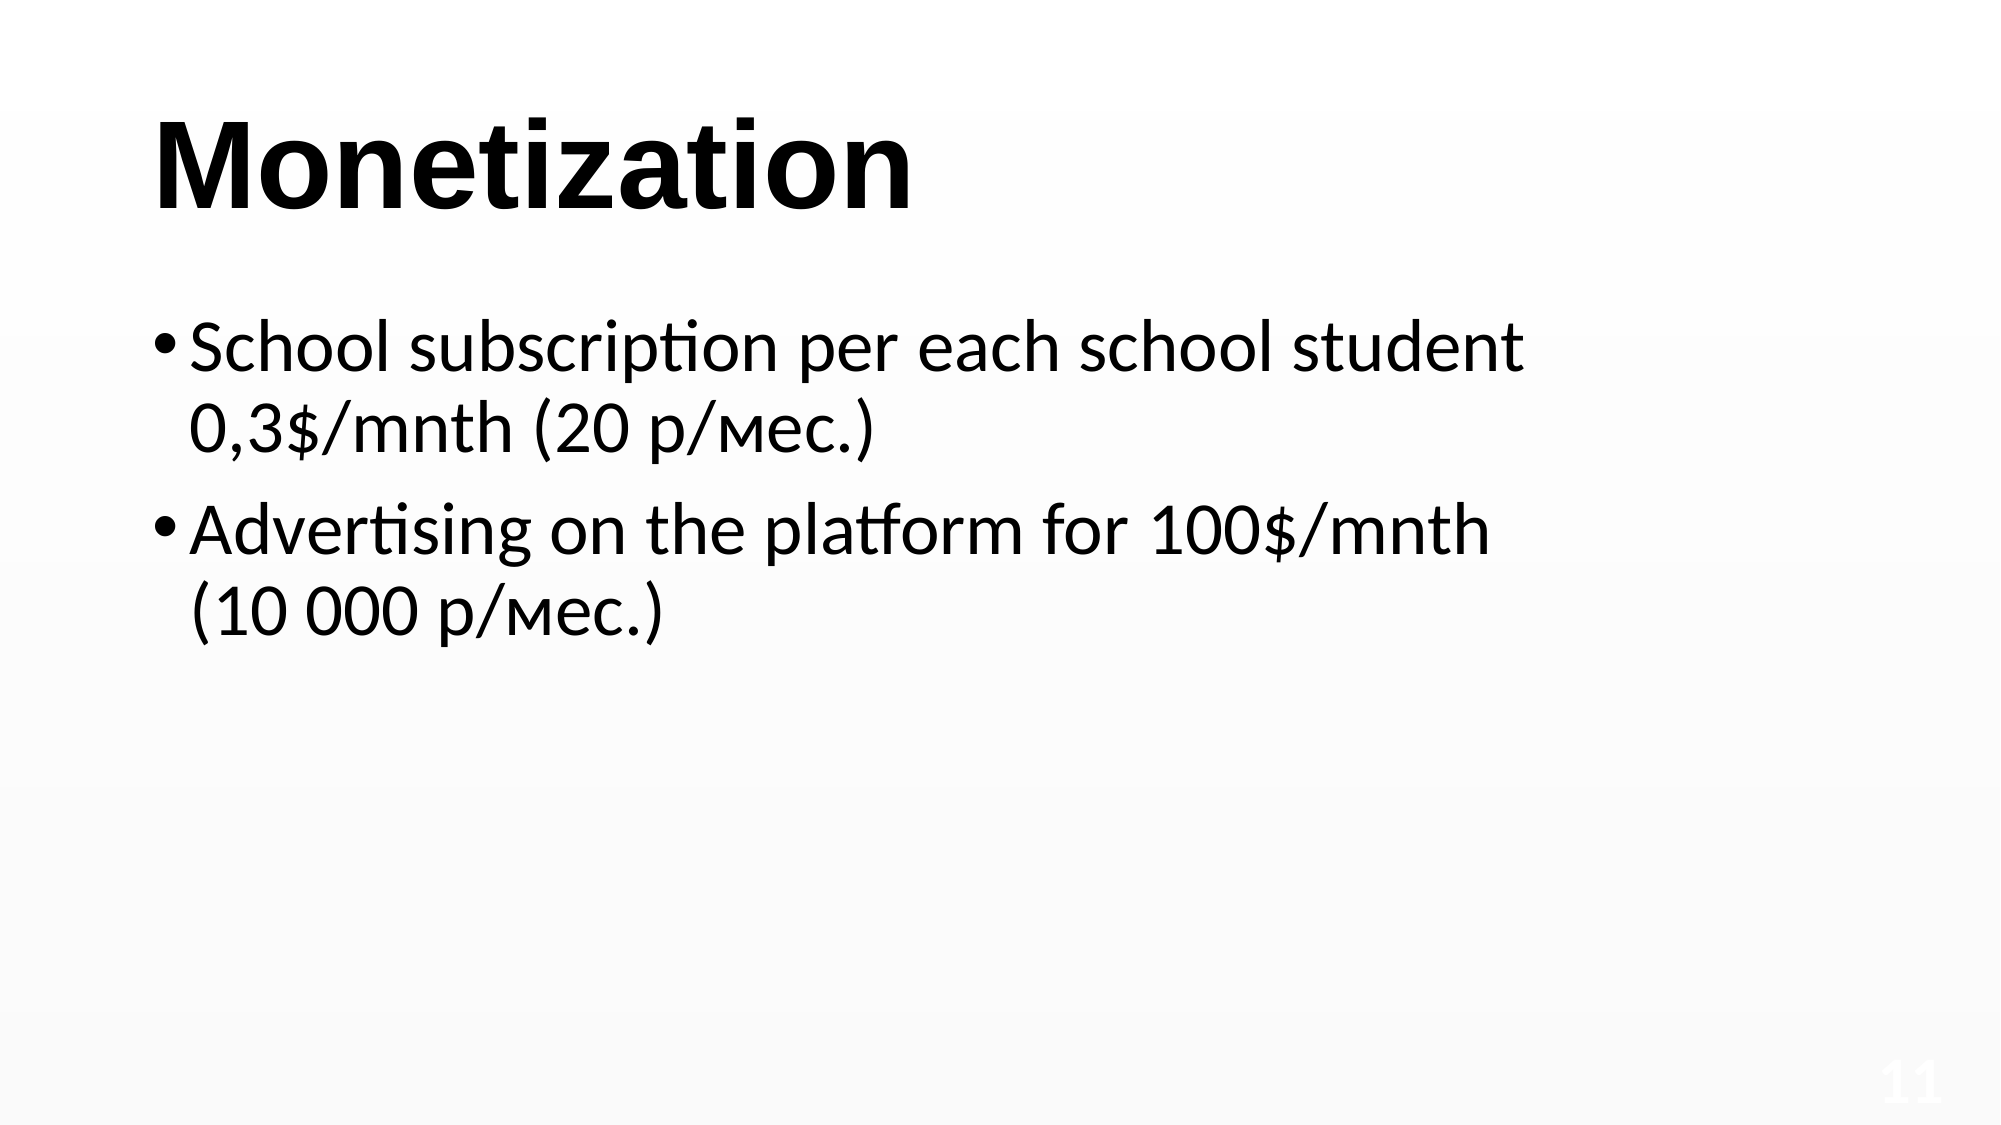

# Monetization
School subscription per each school student 0,3$/mnth (20 р/мес.)
Advertising on the platform for 100$/mnth
(10 000 р/мес.)